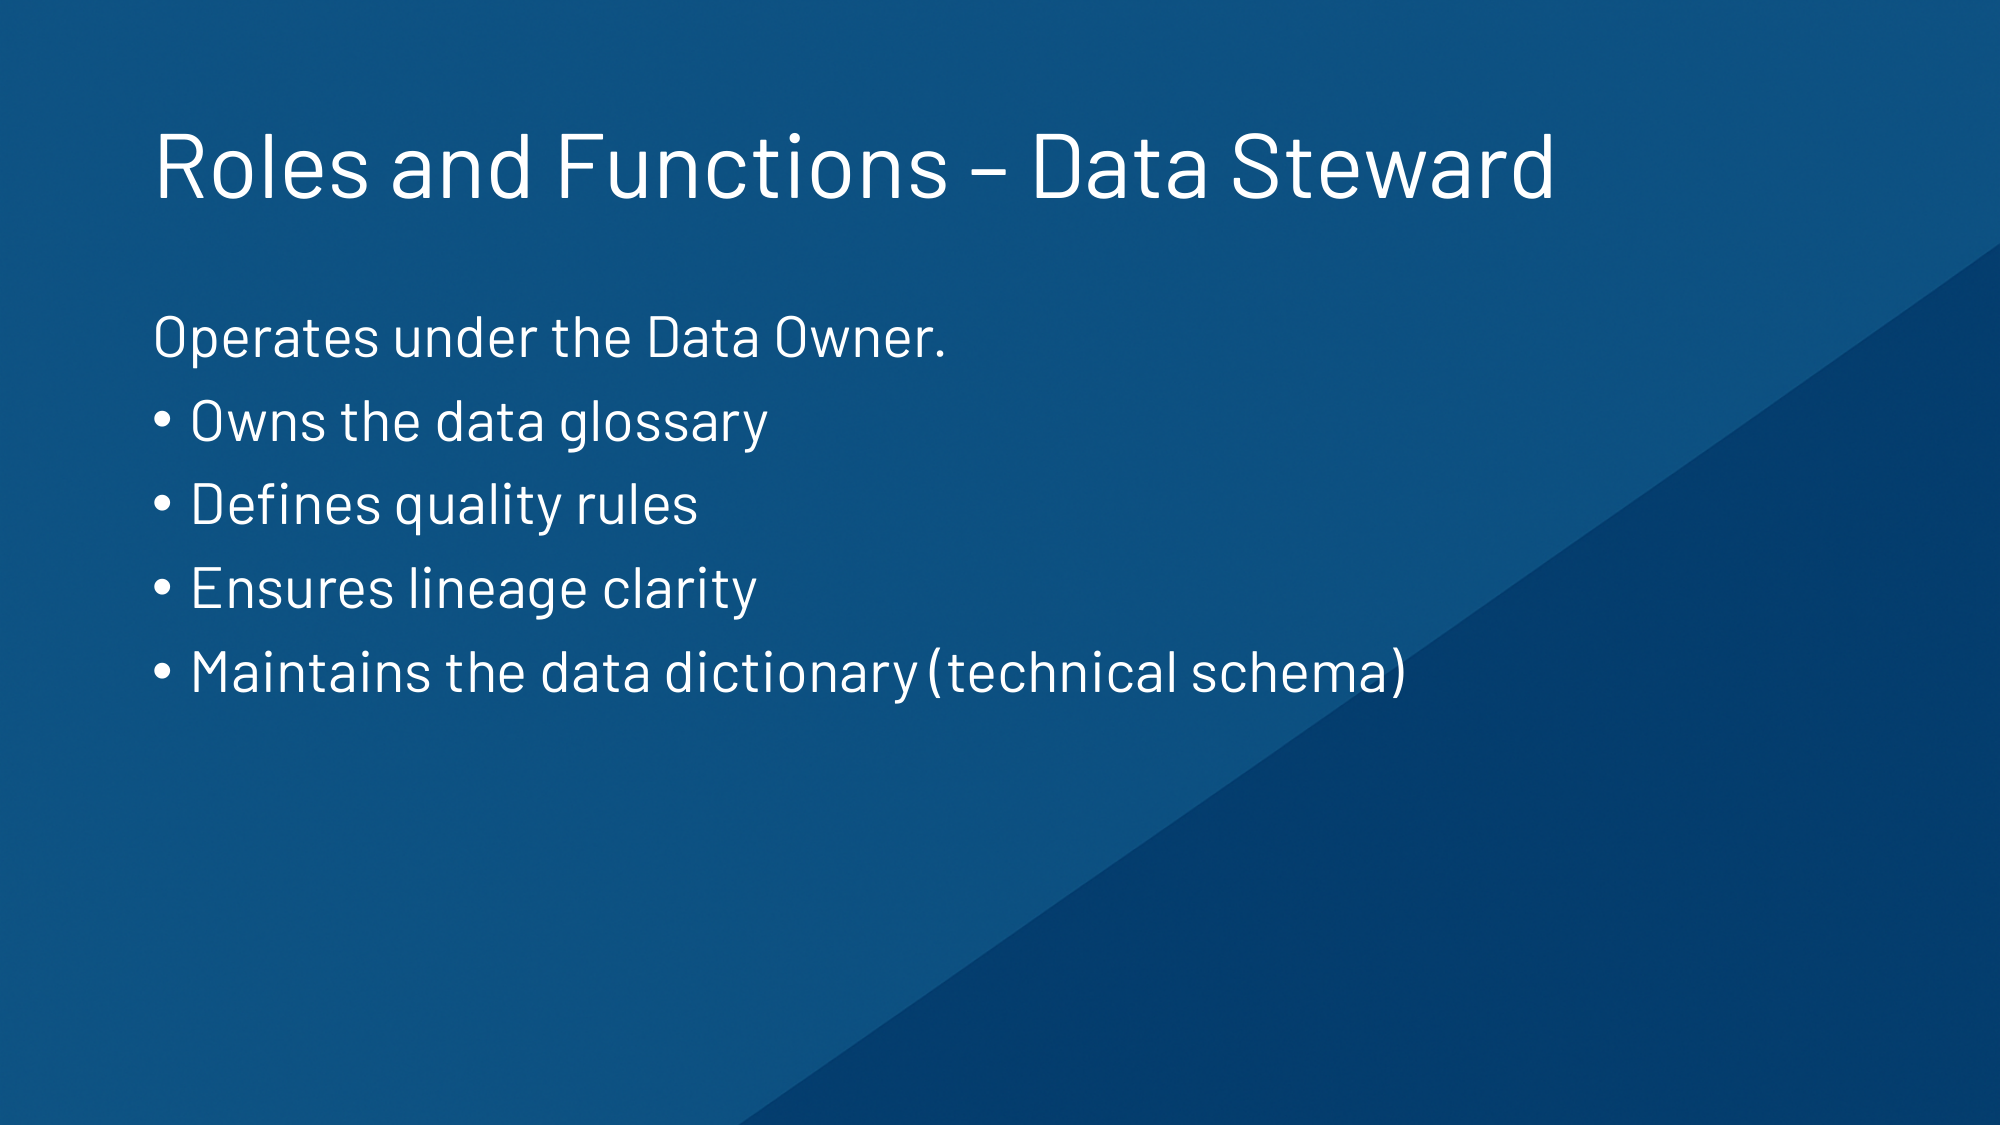

# Roles and Functions – Data Steward
Operates under the Data Owner.
Owns the data glossary
Defines quality rules
Ensures lineage clarity
Maintains the data dictionary (technical schema)